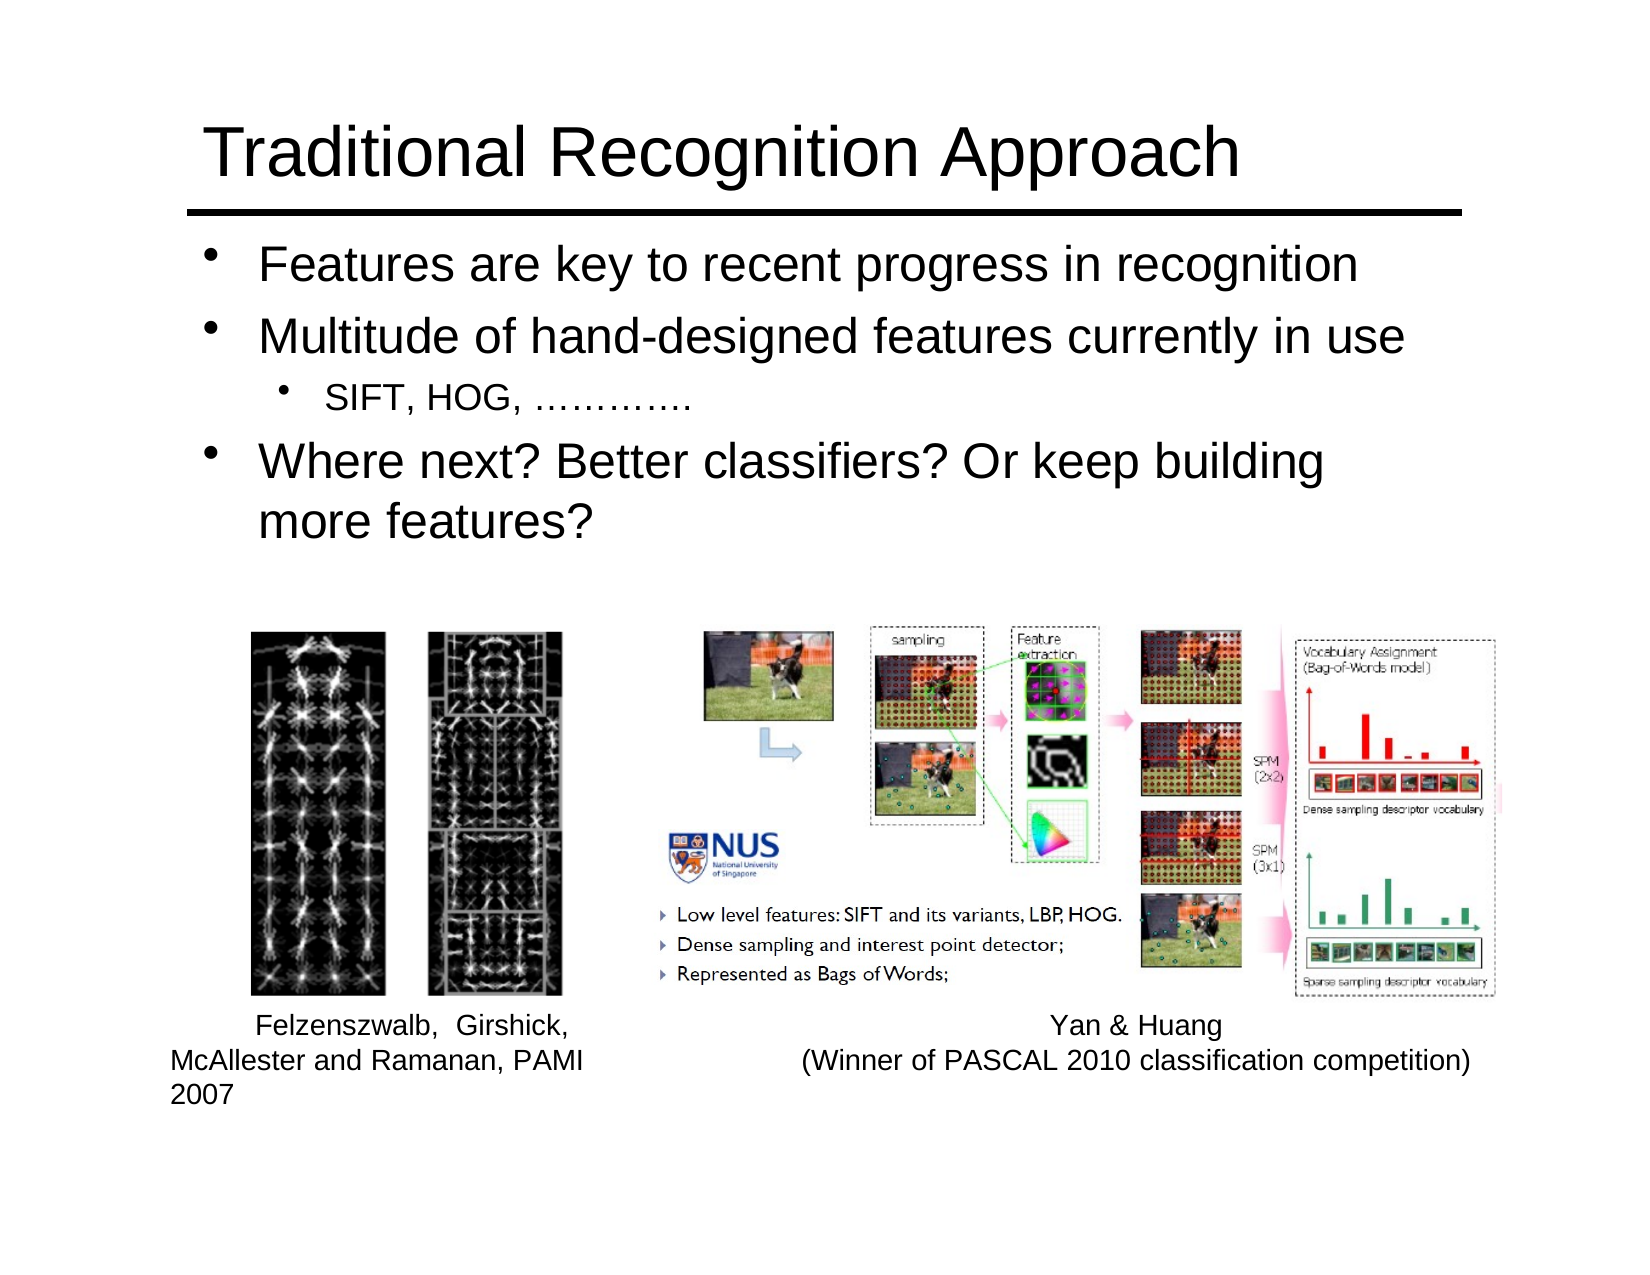

# Traditional Recognition Approach
Features are key to recent progress in recognition
Multitude of hand-designed features currently in use
SIFT, HOG, ………….
Where next? Better classifiers? Or keep building more features?

Felzenszwalb,  Girshick, McAllester and Ramanan, PAMI 2007
Yan & Huang
(Winner of PASCAL 2010 classification competition)